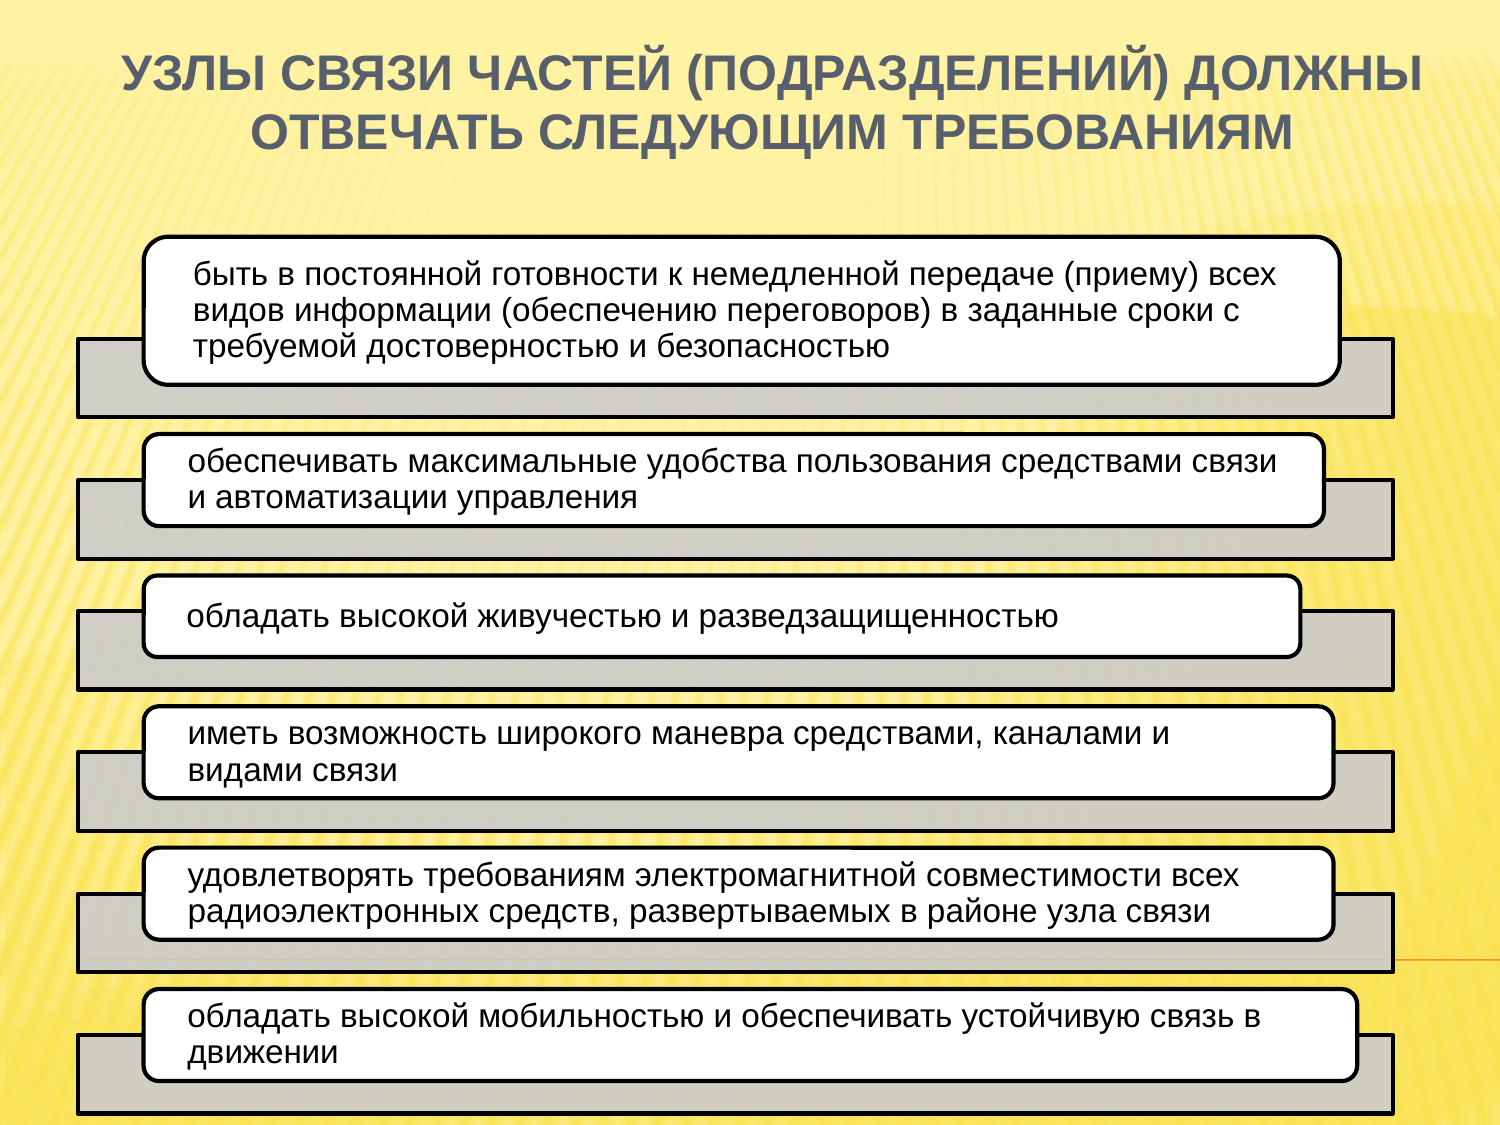

# Узлы связи частей (подразделений) должны отвечать следующим требованиям
быть в постоянной готовности к немедленной передаче (приему) всех видов информации (обеспечению переговоров) в заданные сроки с требуемой достоверностью и безопасностью
обеспечивать максимальные удобства пользования средствами связи и автоматизации управления
обладать высокой живучестью и разведзащищенностью
иметь возможность широкого маневра средствами, каналами и видами связи
удовлетворять требованиям электромагнитной совместимости всех радиоэлектронных средств, развертываемых в районе узла связи
обладать высокой мобильностью и обеспечивать устойчивую связь в движении